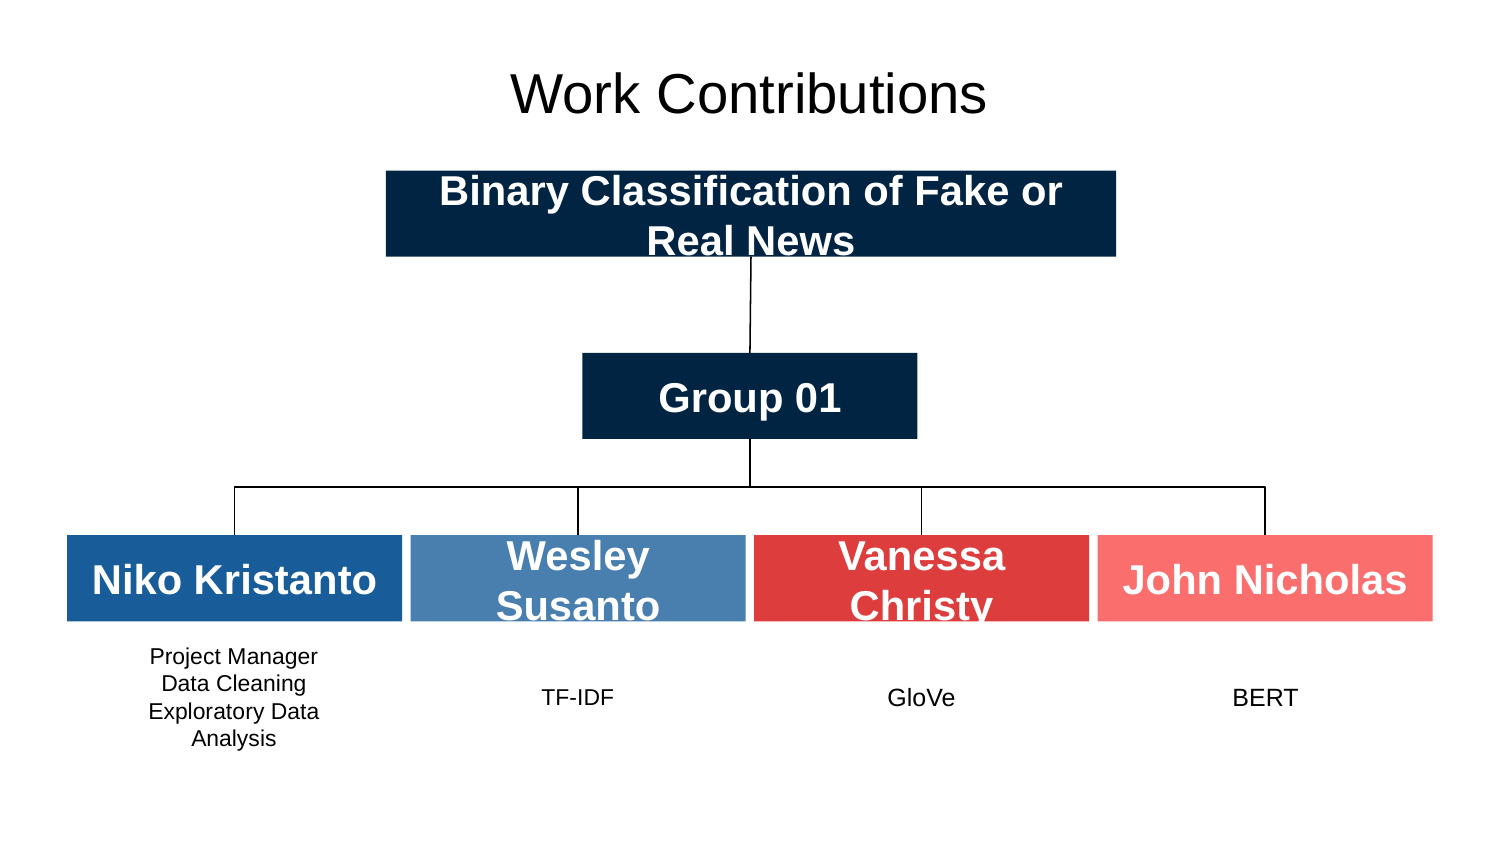

# Work Contributions
Binary Classification of Fake or Real News
Group 01
Niko Kristanto
Project Manager
Data Cleaning
Exploratory Data Analysis
Wesley Susanto
TF-IDF
Vanessa Christy
GloVe
John Nicholas
BERT